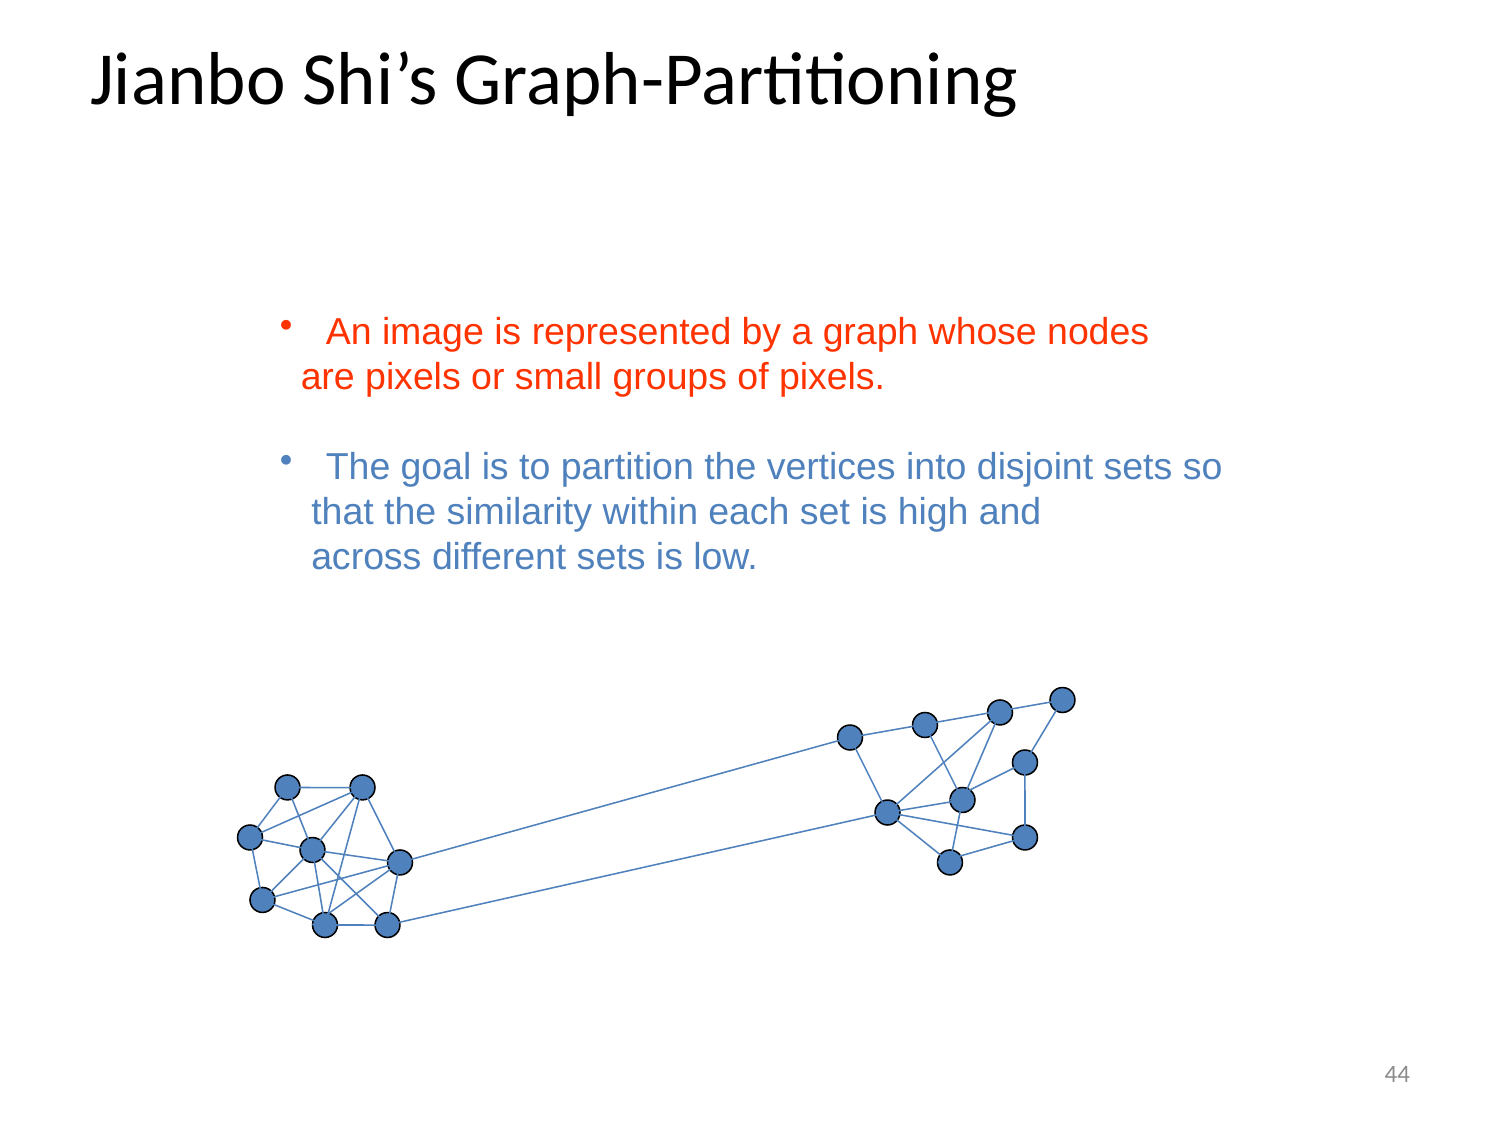

# Jianbo Shi’s Graph-Partitioning
 An image is represented by a graph whose nodes
  are pixels or small groups of pixels.

 The goal is to partition the vertices into disjoint sets so
   that the similarity within each set is high and
   across different sets is low.

44